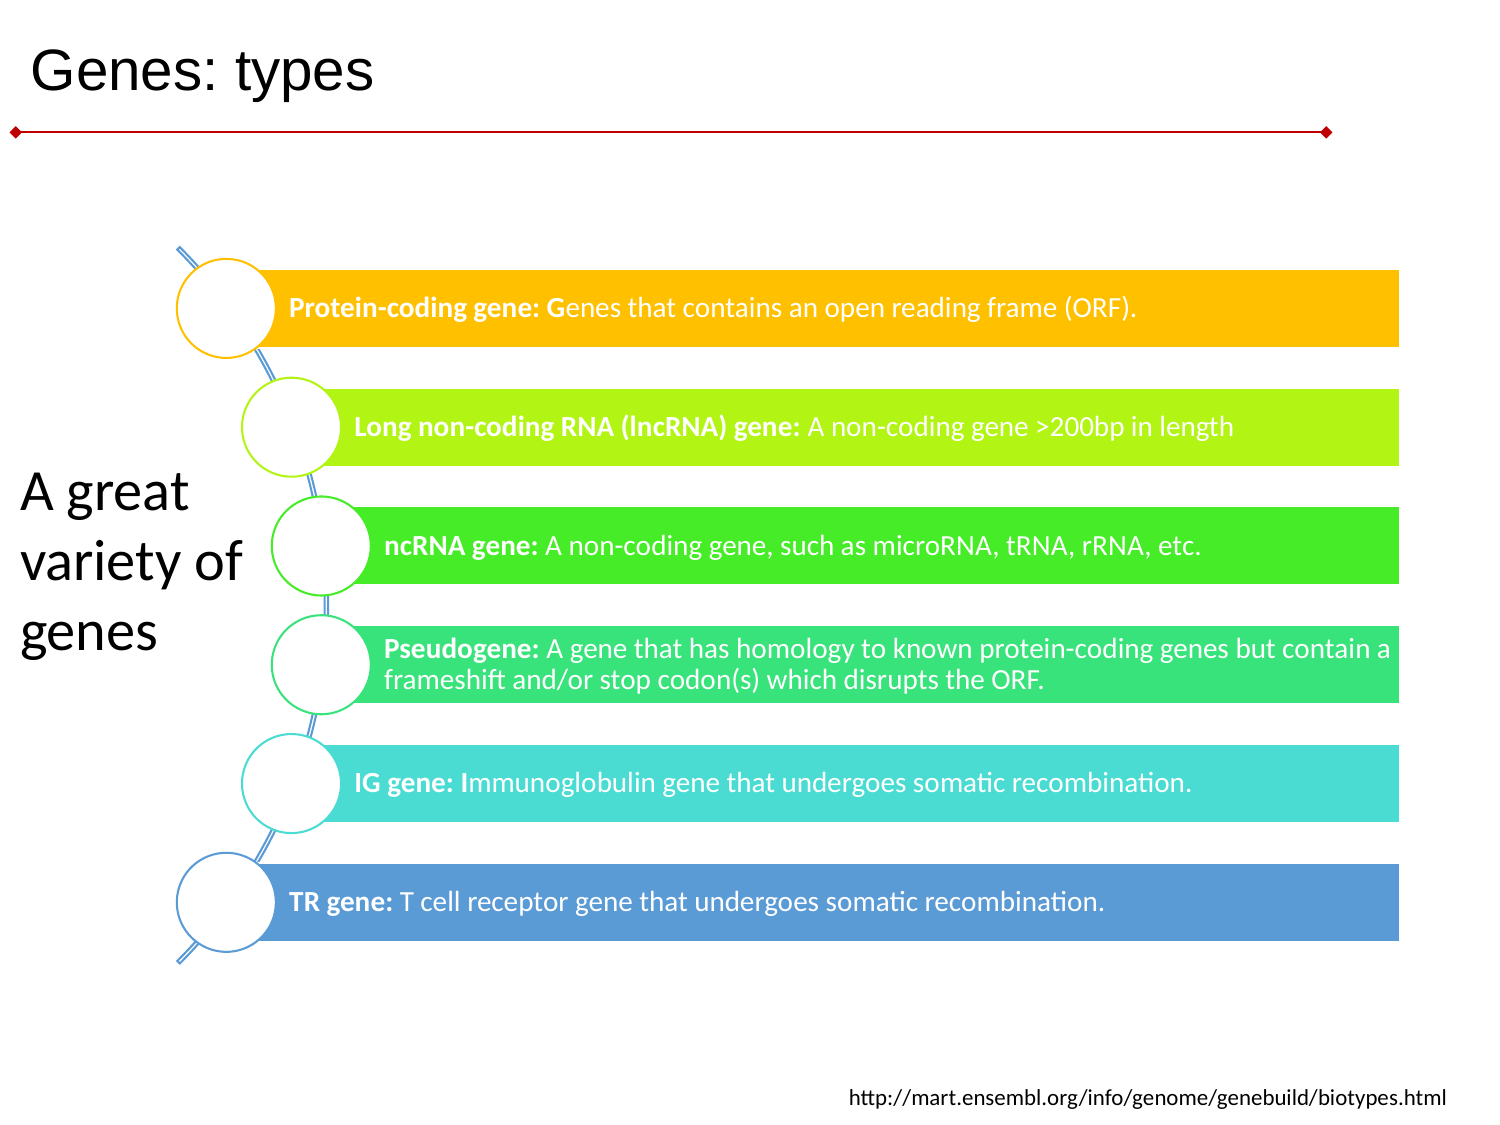

# Genes: types
Protein-coding gene: Genes that contains an open reading frame (ORF).
Long non-coding RNA (lncRNA) gene: A non-coding gene >200bp in length
ncRNA gene: A non-coding gene, such as microRNA, tRNA, rRNA, etc.
Pseudogene: A gene that has homology to known protein-coding genes but contain a frameshift and/or stop codon(s) which disrupts the ORF.
IG gene: Immunoglobulin gene that undergoes somatic recombination.
TR gene: T cell receptor gene that undergoes somatic recombination.
A great variety of genes
http://mart.ensembl.org/info/genome/genebuild/biotypes.html